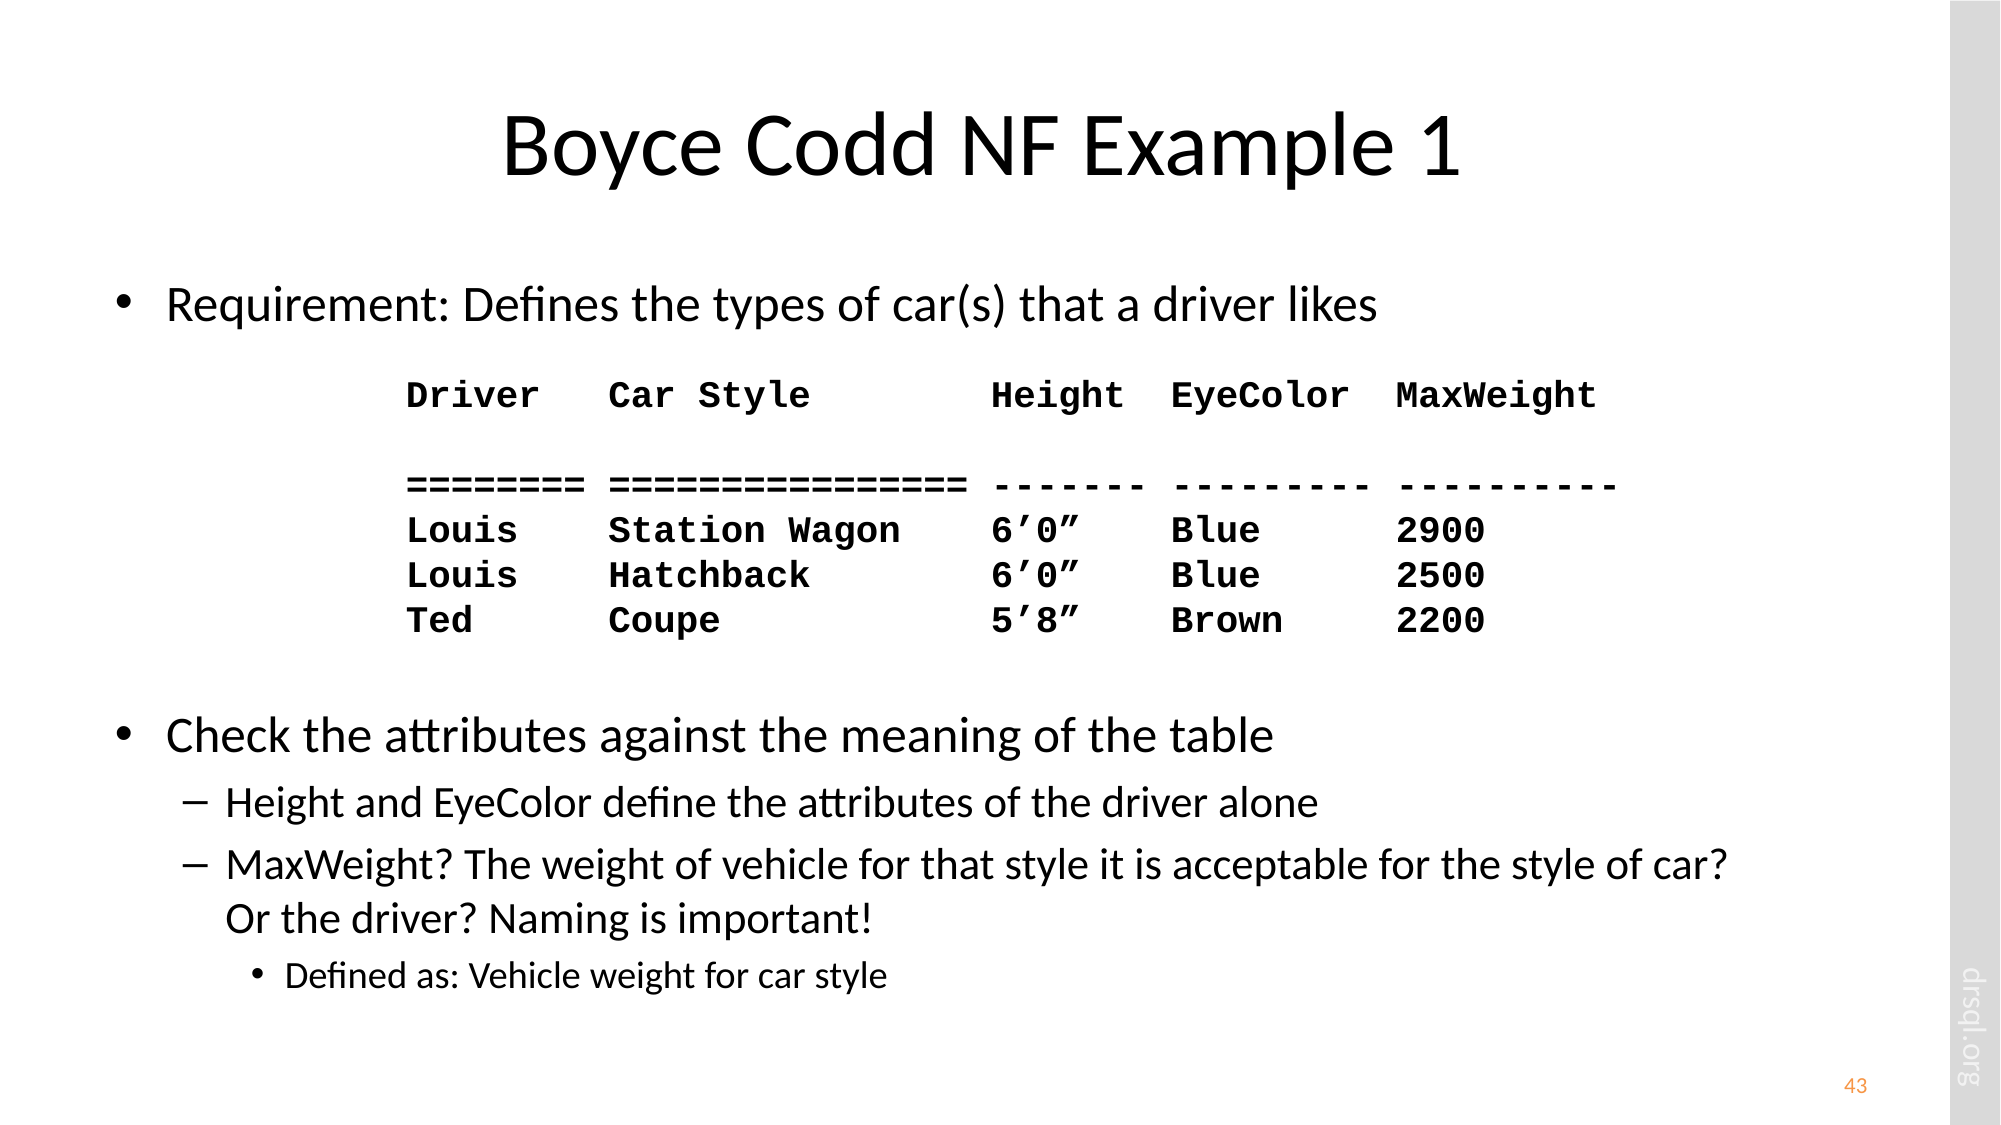

# Boyce Codd NF Example 1
Requirement: Defines the types of car(s) that a driver likes

Check the attributes against the meaning of the table
Height and EyeColor define the attributes of the driver alone
MaxWeight? The weight of vehicle for that style it is acceptable for the style of car? Or the driver? Naming is important!
Defined as: Vehicle weight for car style

Driver   Car Style        Height  EyeColor  MaxWeight
======== ================ ------- --------- ----------
Louis    Station Wagon    6’0”    Blue      2900
Louis    Hatchback        6’0”    Blue      2500
Ted      Coupe            5’8”    Brown     2200